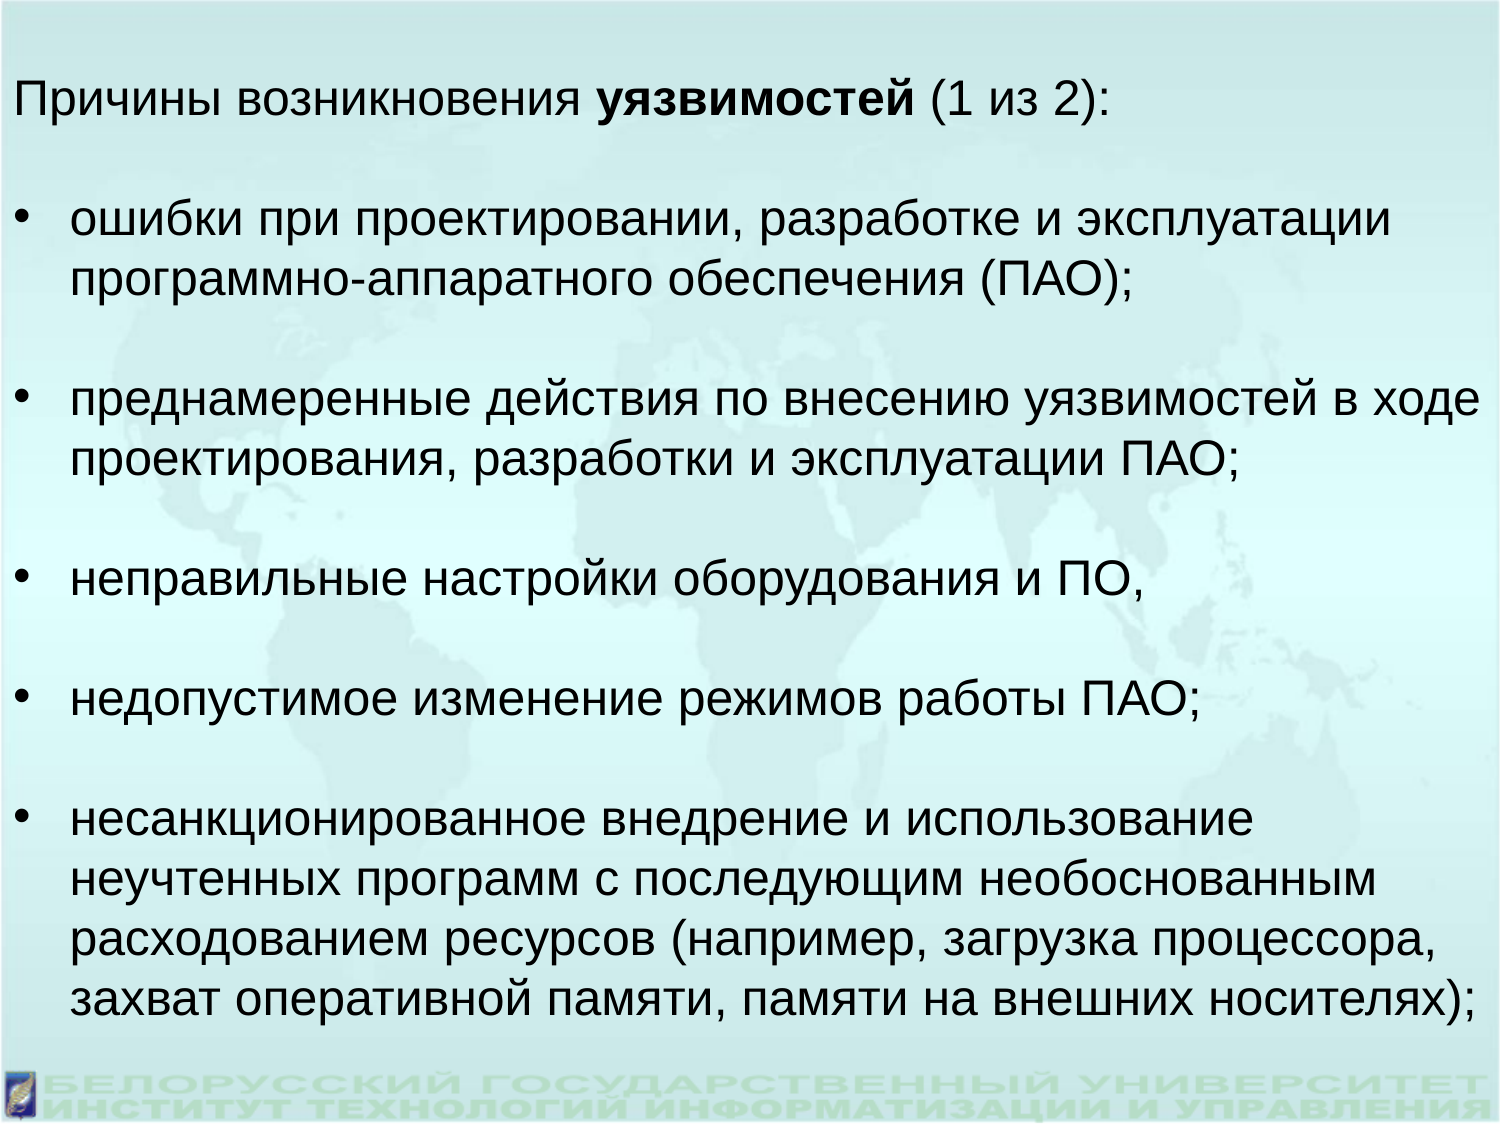

Причины возникновения уязвимостей (1 из 2):

ошибки при проектировании, разработке и эксплуатации программно-аппаратного обеспечения (ПАО);

преднамеренные действия по внесению уязвимостей в ходе проектирования, разработки и эксплуатации ПАО;

неправильные настройки оборудования и ПО,

недопустимое изменение режимов работы ПАО;

несанкционированное внедрение и использование неучтенных программ с последующим необоснованным расходованием ресурсов (например, загрузка процессора, захват оперативной памяти, памяти на внешних носителях);